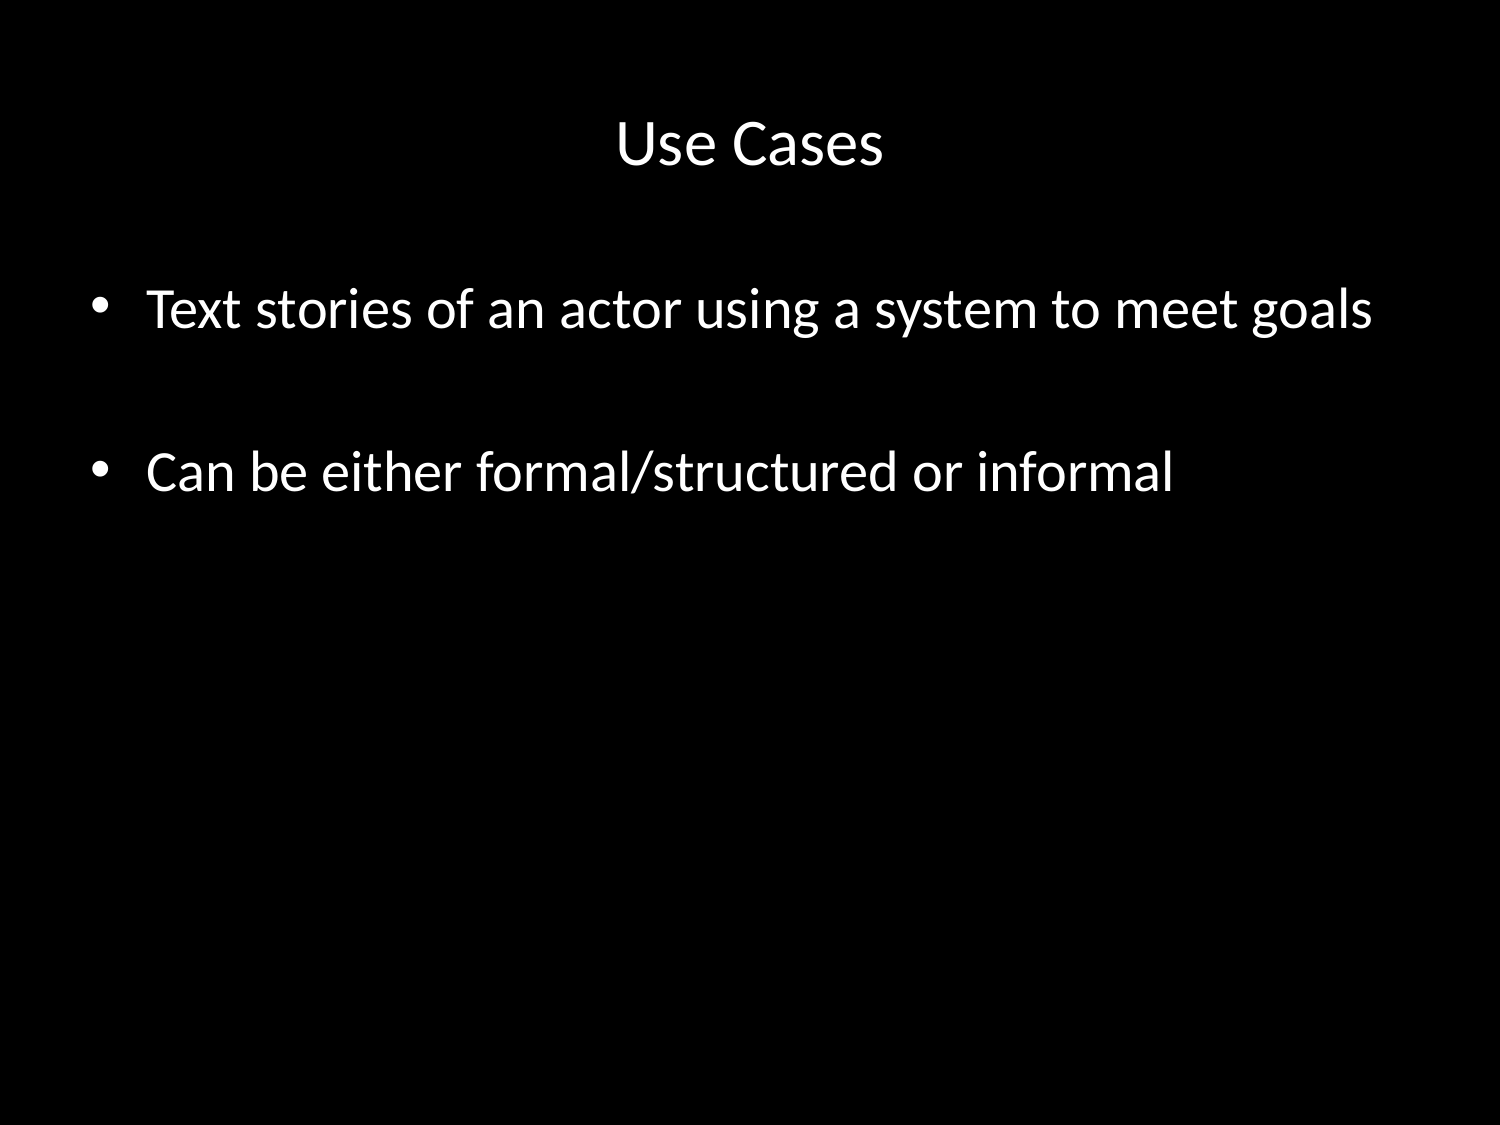

# Use Cases
Text stories of an actor using a system to meet goals

Can be either formal/structured or informal